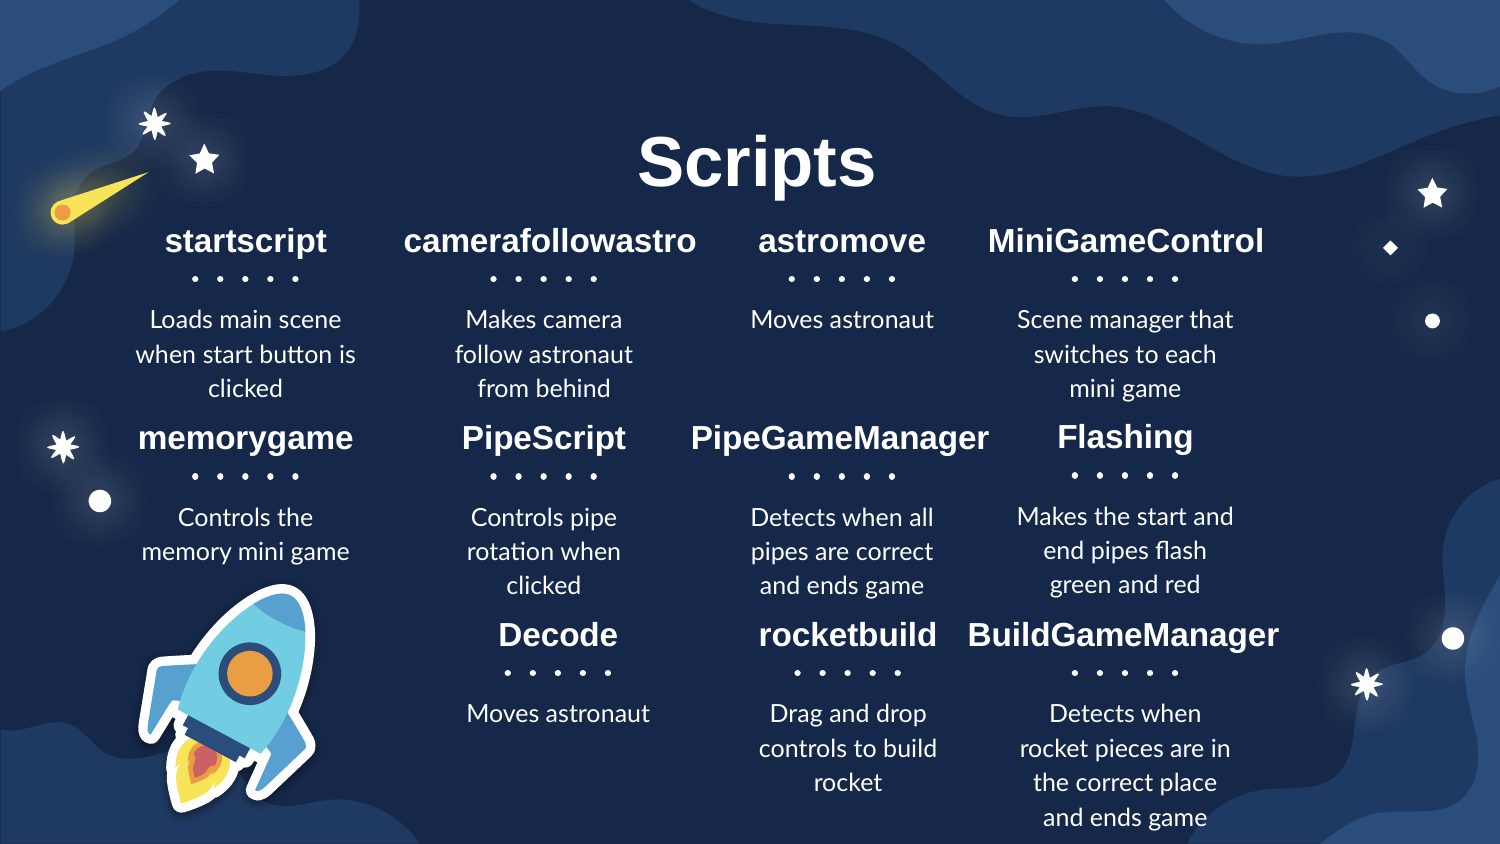

# Scripts

startscript
camerafollowastro
astromove
MiniGameControl

Loads main scene when start button is clicked
Makes camera follow astronaut from behind
Moves astronaut
Scene manager that switches to each mini game

Flashing
PipeGameManager
memorygame
PipeScript

Makes the start and end pipes flash green and red
Controls the memory mini game
Controls pipe rotation when clicked
Detects when all pipes are correct and ends game

Decode
BuildGameManager
rocketbuild

Moves astronaut
Detects when rocket pieces are in the correct place and ends game
Drag and drop controls to build rocket